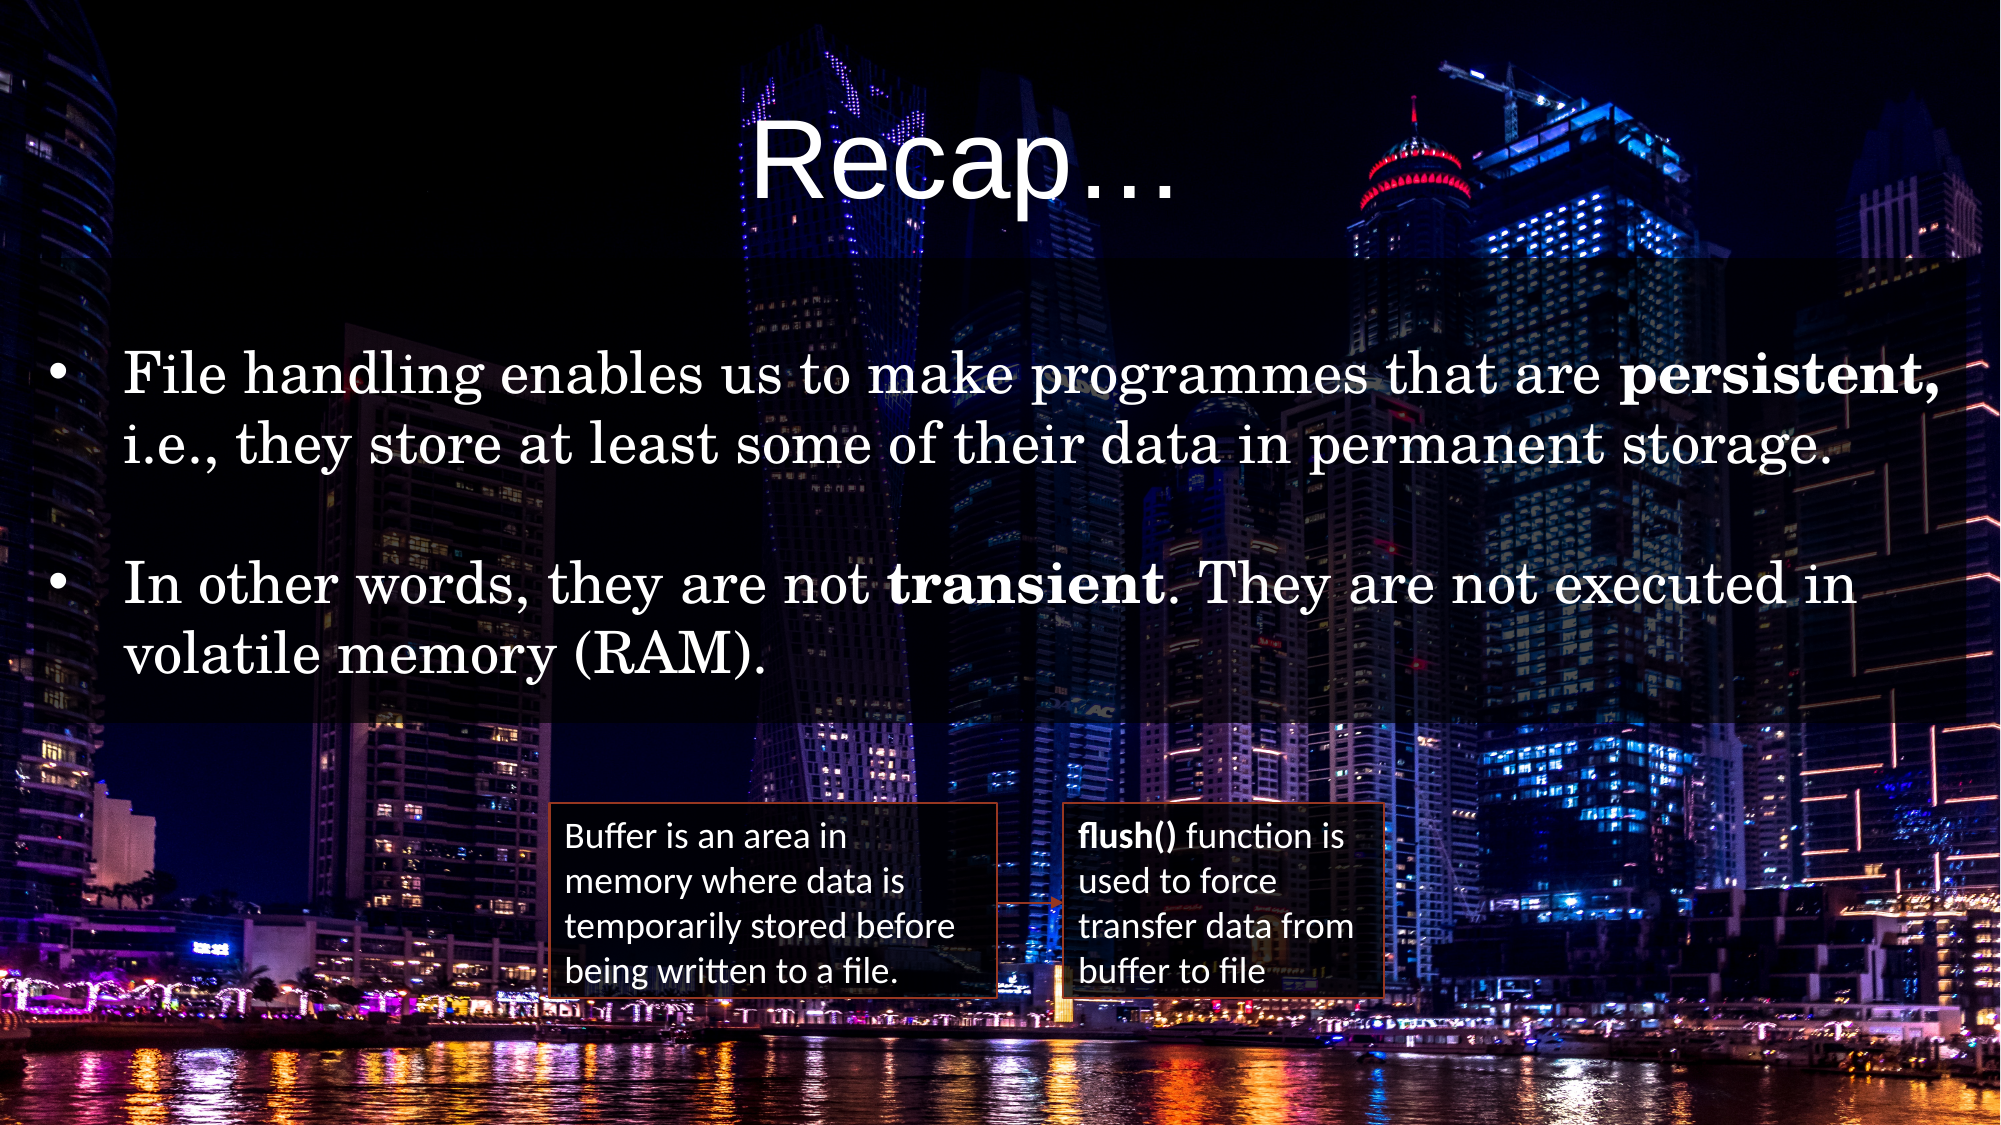

Recap…

File handling enables us to make programmes that are persistent, i.e., they store at least some of their data in permanent storage.

In other words, they are not transient. They are not executed in volatile memory (RAM).

Buffer is an area in memory where data is temporarily stored before being written to a file.
flush() function is used to force transfer data from buffer to file